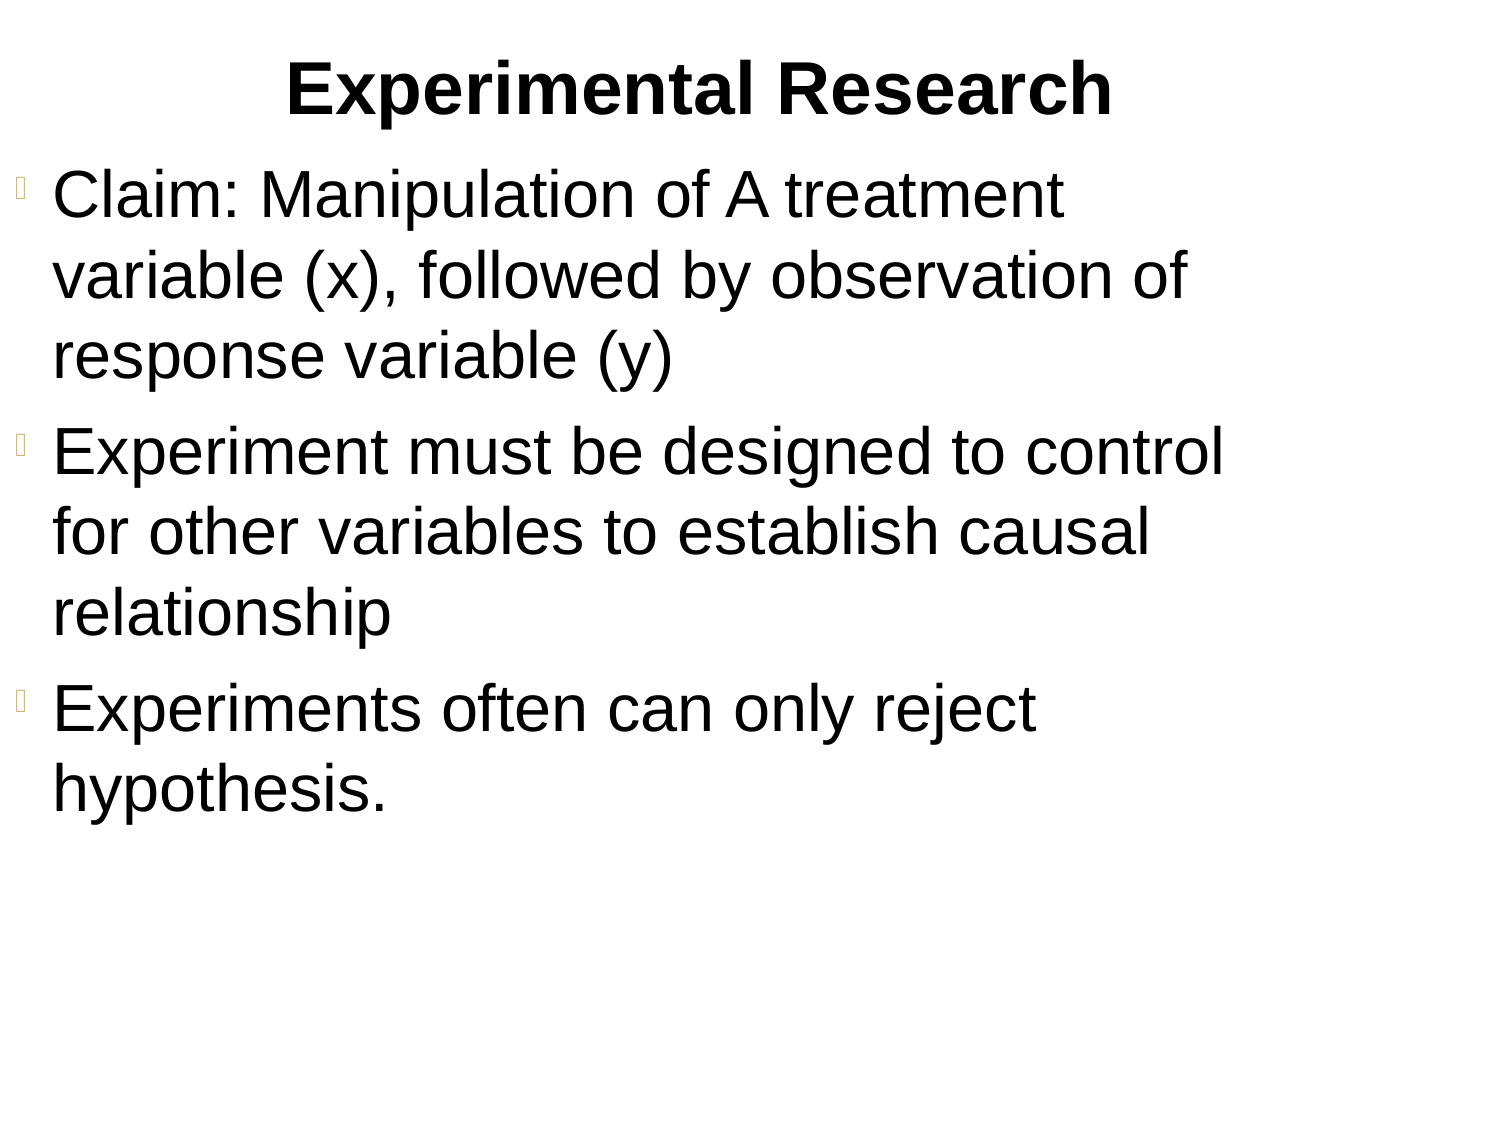

Experimental Research
Claim: Manipulation of A treatment variable (x), followed by observation of response variable (y)
Experiment must be designed to control for other variables to establish causal relationship
Experiments often can only reject hypothesis.